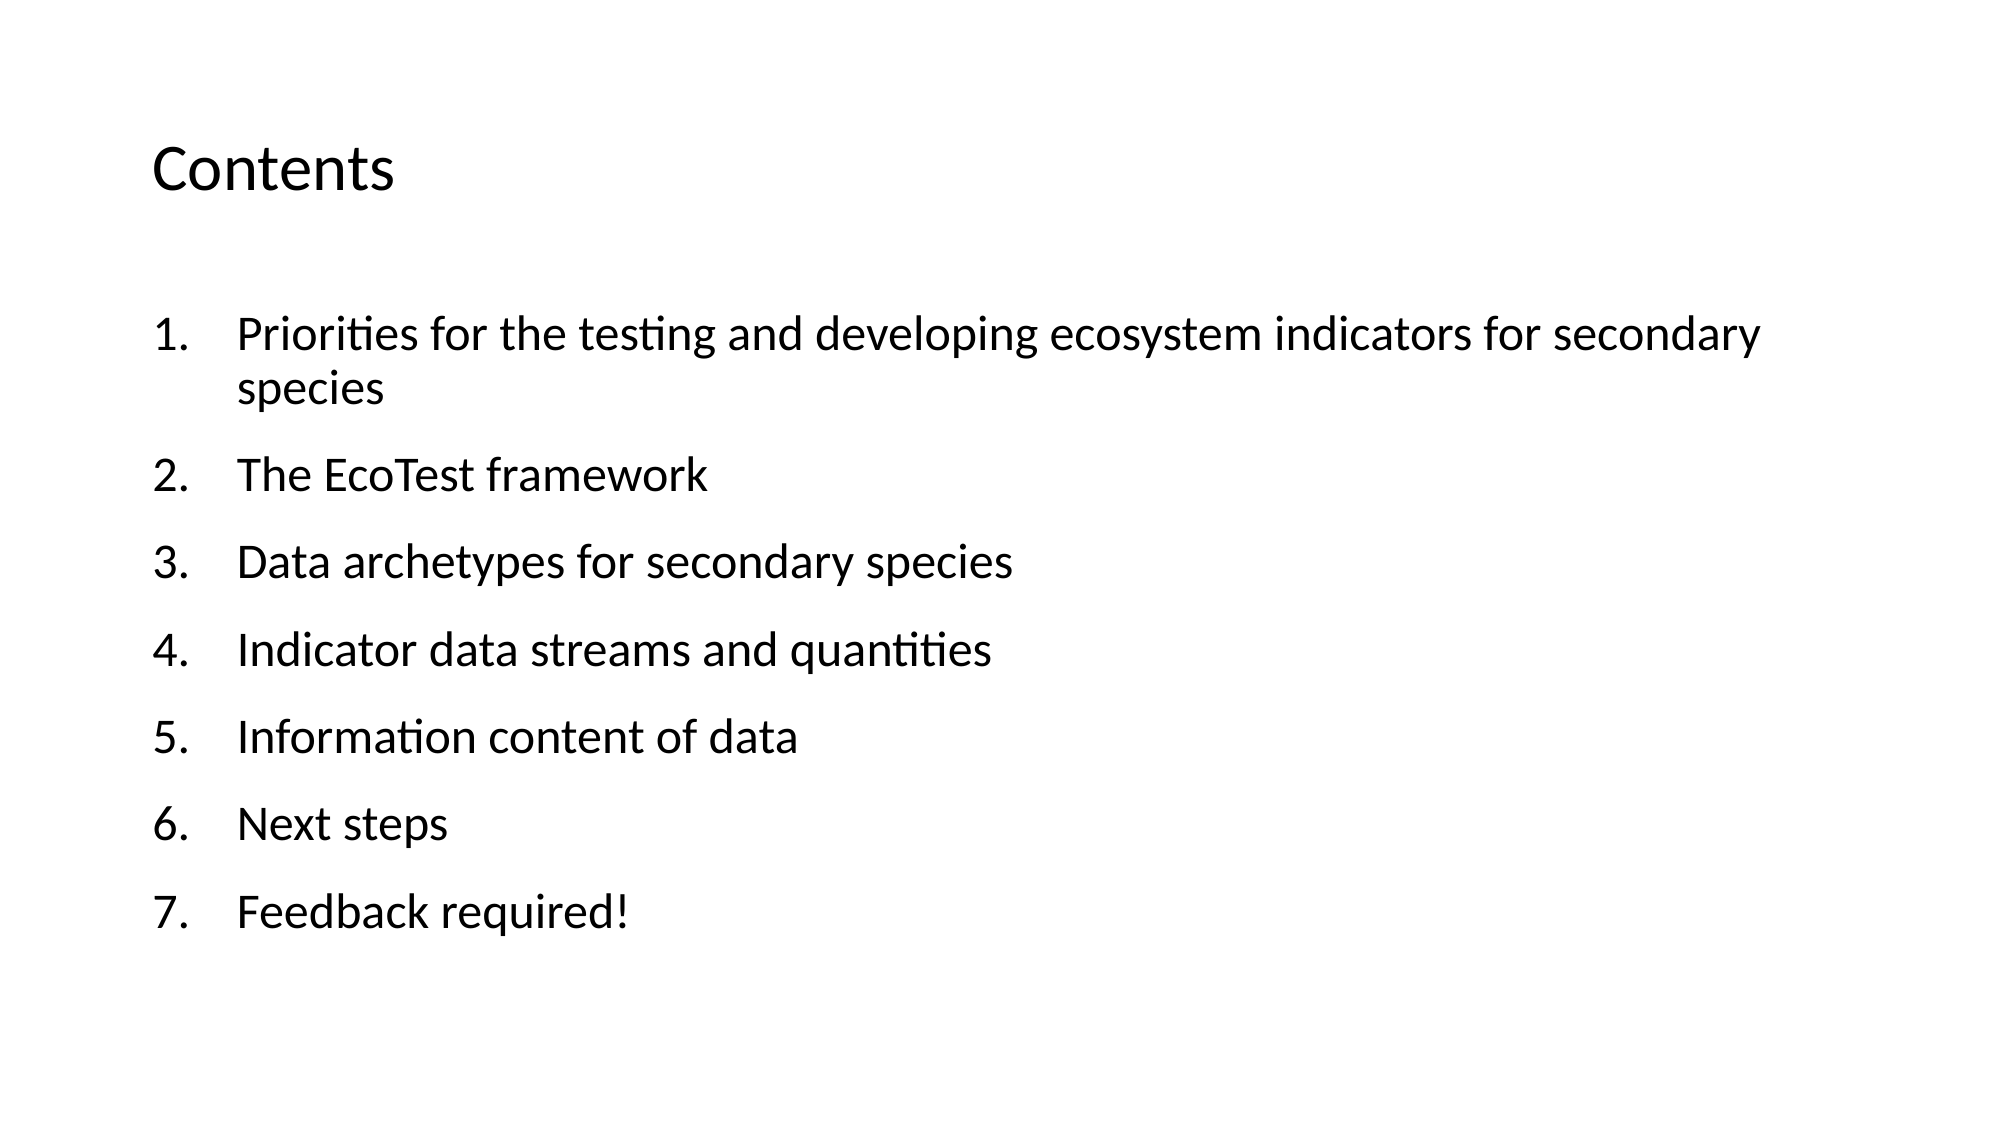

# Contents
Priorities for the testing and developing ecosystem indicators for secondary species
The EcoTest framework
Data archetypes for secondary species
Indicator data streams and quantities
Information content of data
Next steps
Feedback required!